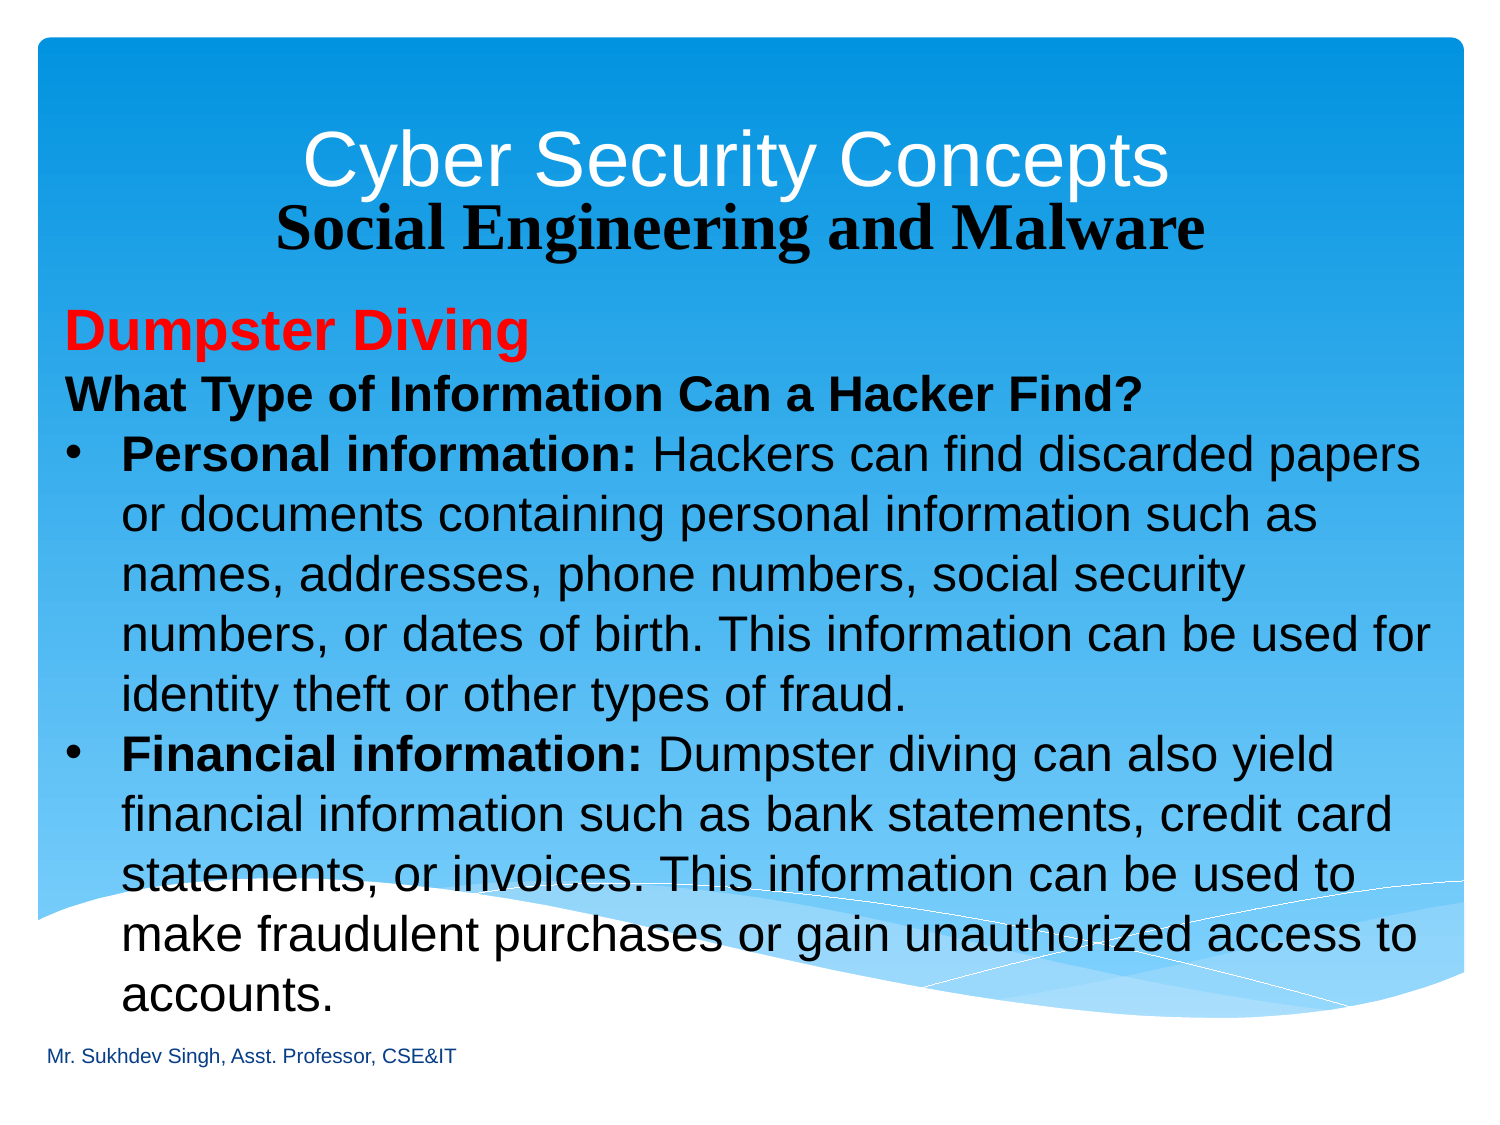

# Cyber Security Concepts
Social Engineering and Malware
Dumpster Diving
What Type of Information Can a Hacker Find?
Personal information: Hackers can find discarded papers or documents containing personal information such as names, addresses, phone numbers, social security numbers, or dates of birth. This information can be used for identity theft or other types of fraud.
Financial information: Dumpster diving can also yield financial information such as bank statements, credit card statements, or invoices. This information can be used to make fraudulent purchases or gain unauthorized access to accounts.

Mr. Sukhdev Singh, Asst. Professor, CSE&IT